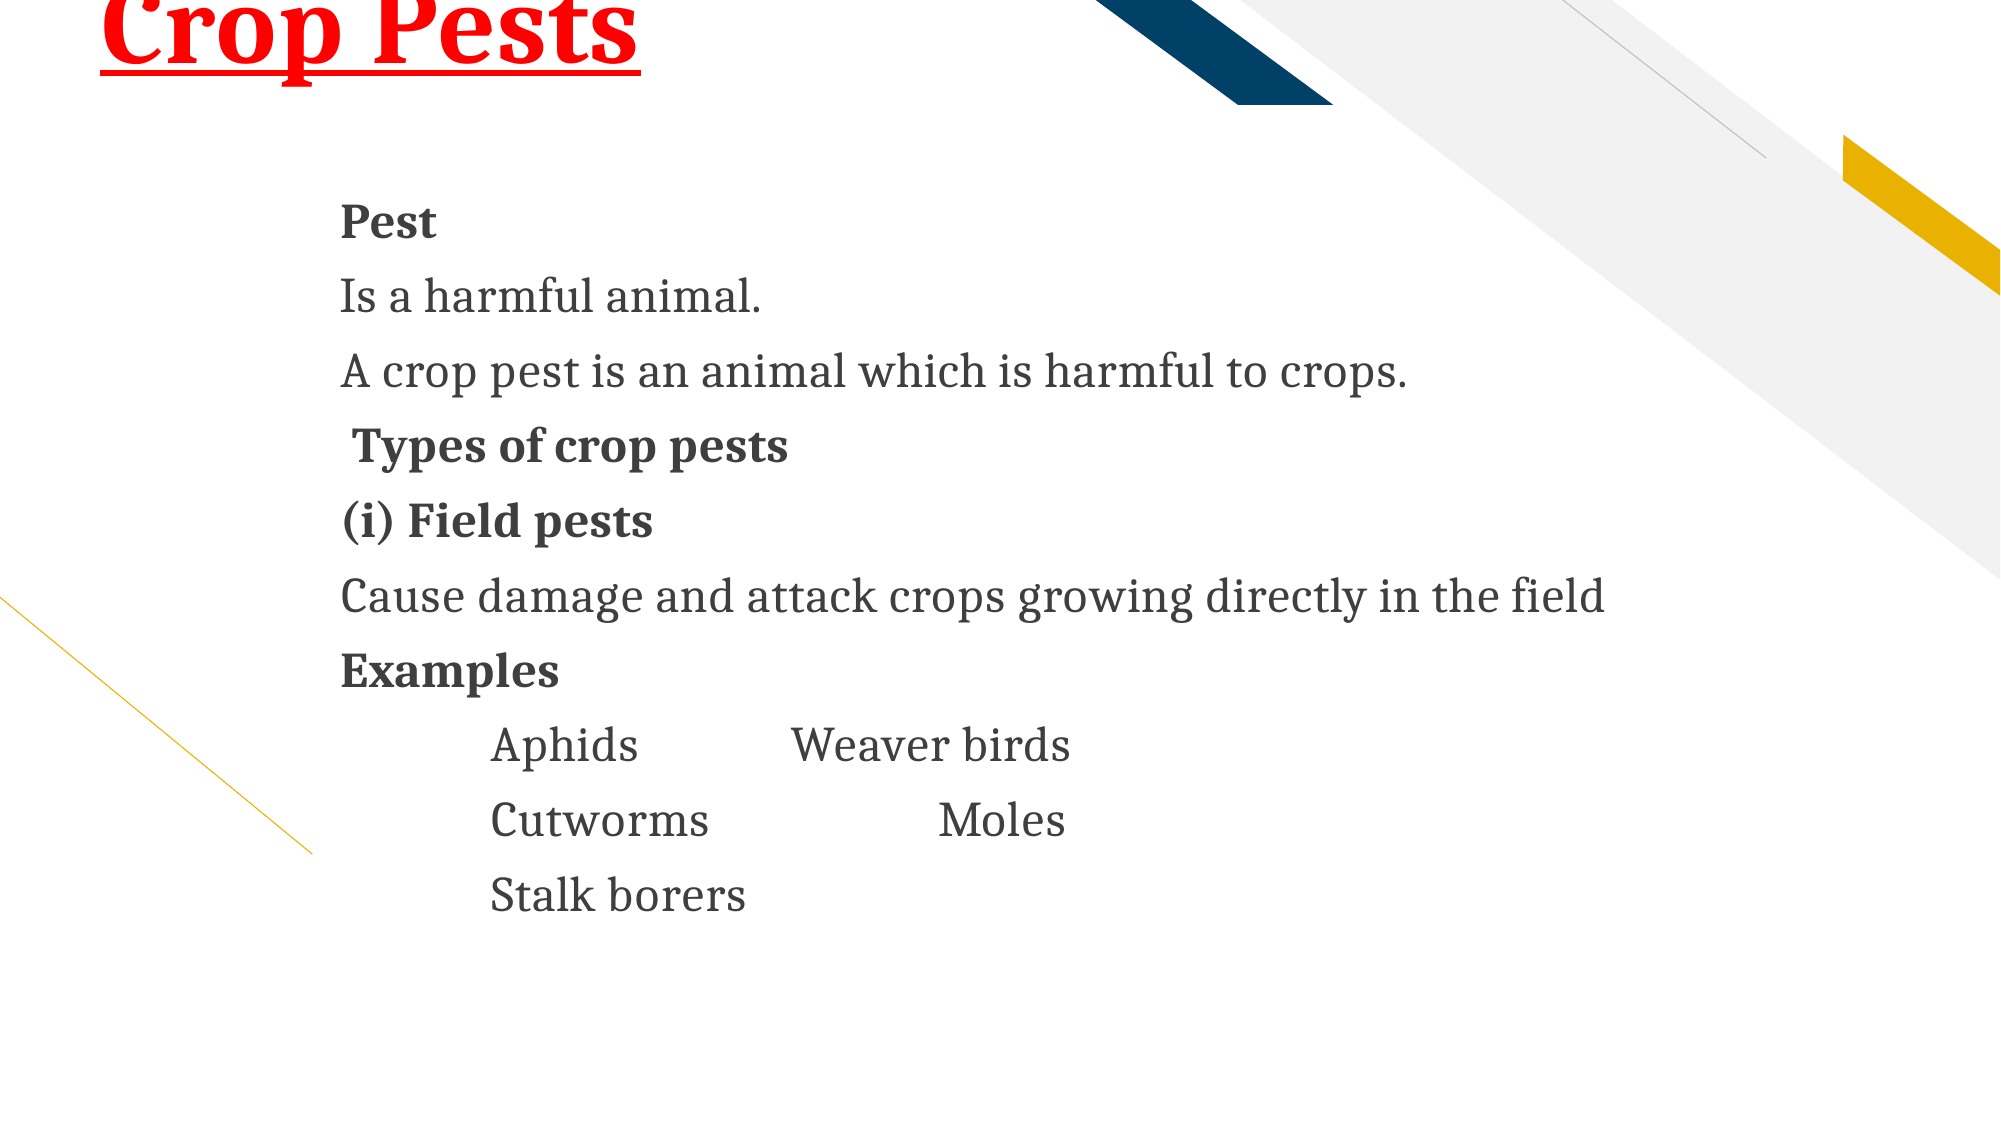

# Crop Pests
Pest
Is a harmful animal.
A crop pest is an animal which is harmful to crops.
 Types of crop pests
(i) Field pests
Cause damage and attack crops growing directly in the field
Examples
	Aphids		Weaver birds
	Cutworms		Moles
	Stalk borers